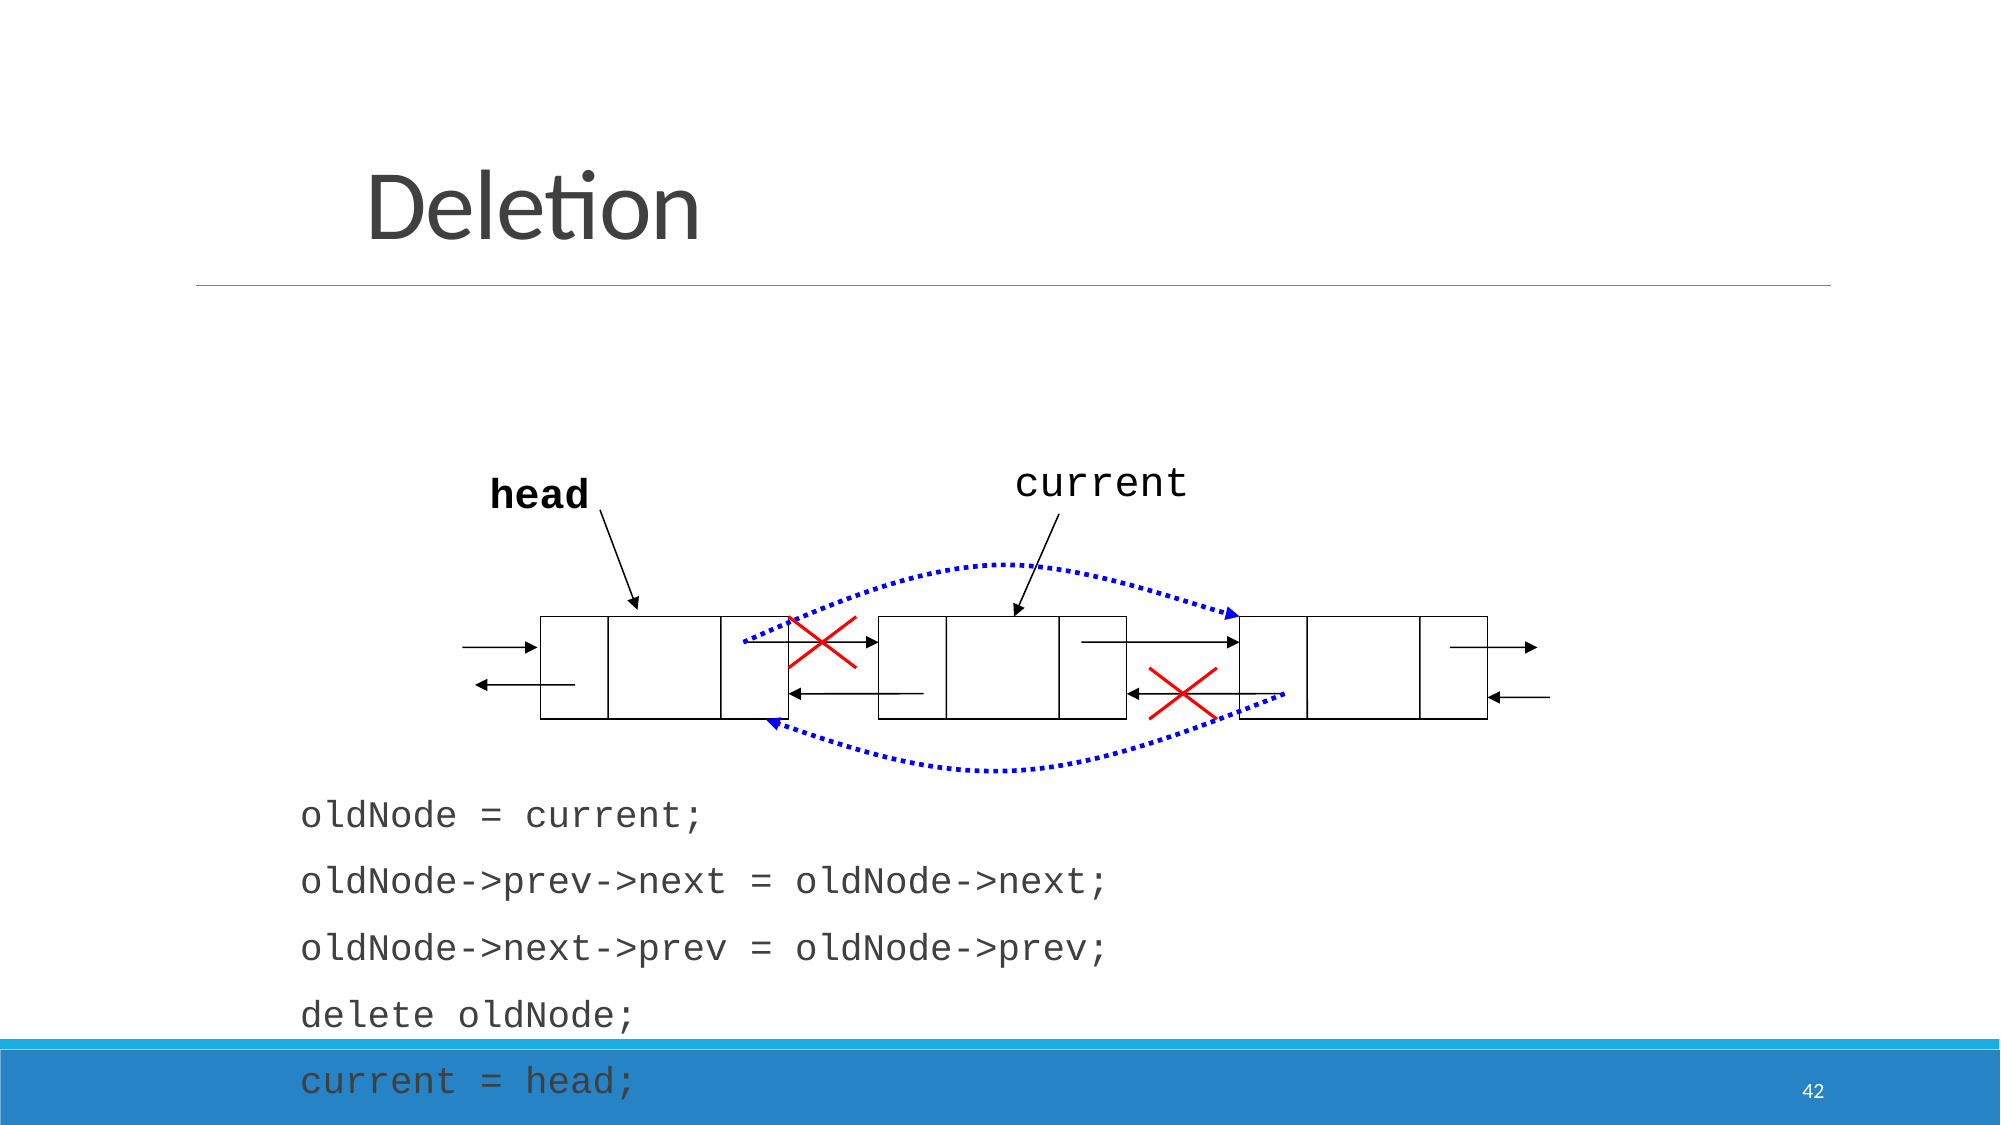

# Deletion
current
head

oldNode = current;
oldNode->prev->next = oldNode->next;
oldNode->next->prev = oldNode->prev;
delete oldNode;
current = head;

42